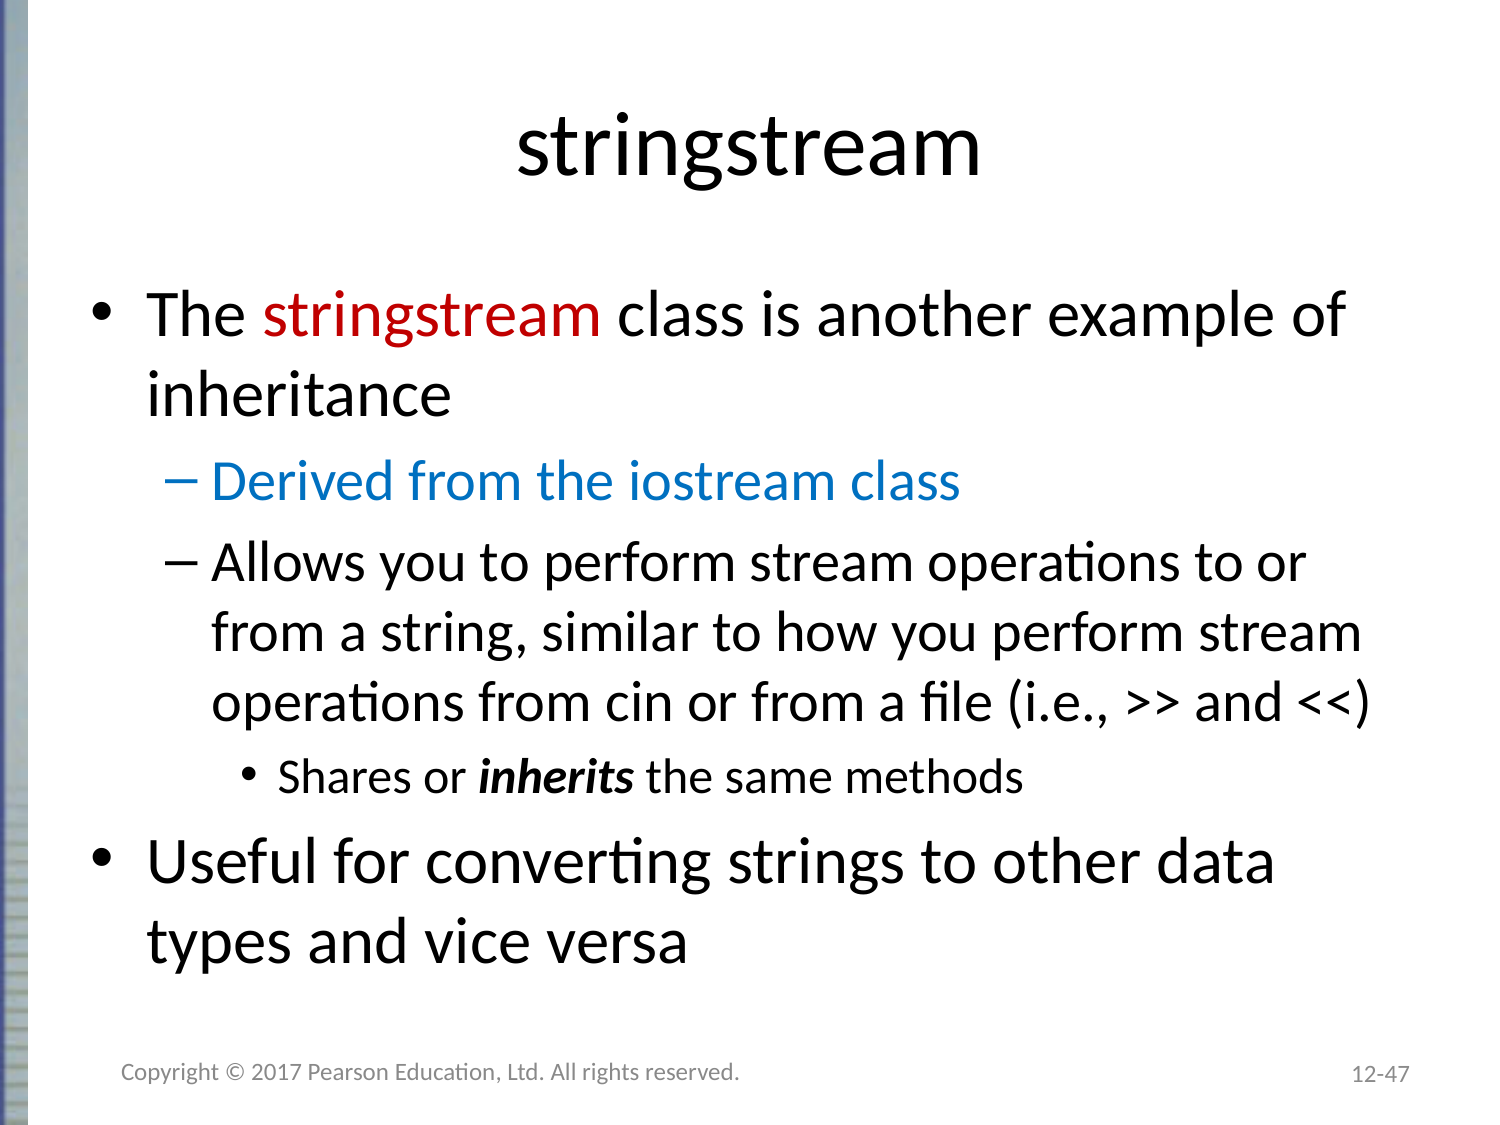

# stringstream
The stringstream class is another example of inheritance
Derived from the iostream class
Allows you to perform stream operations to or from a string, similar to how you perform stream operations from cin or from a file (i.e., >> and <<)
Shares or inherits the same methods
Useful for converting strings to other data types and vice versa
Copyright © 2017 Pearson Education, Ltd. All rights reserved.
12-47